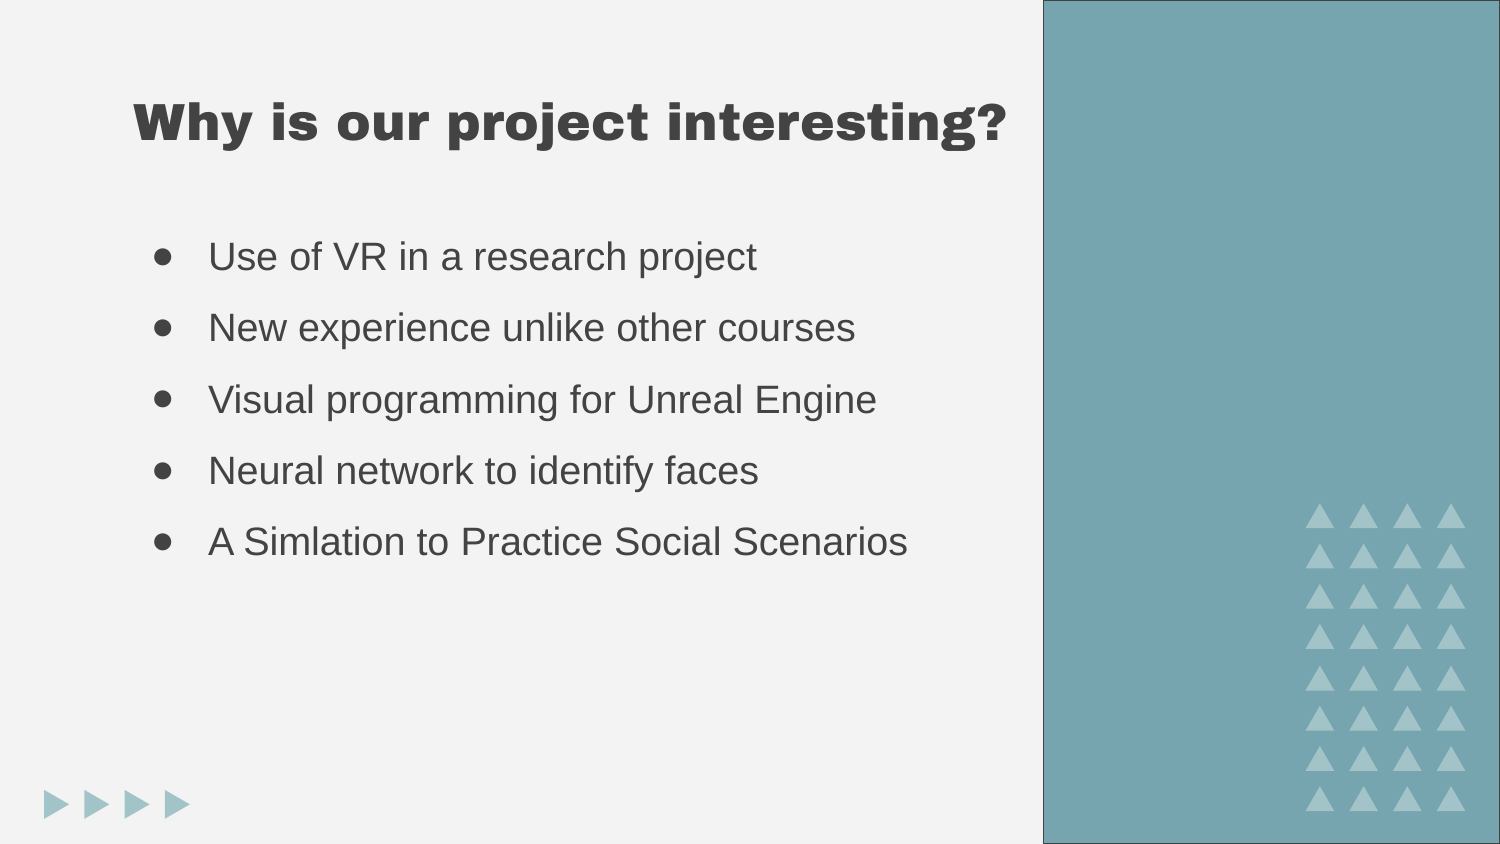

# Why is our project interesting?
Use of VR in a research project
New experience unlike other courses
Visual programming for Unreal Engine
Neural network to identify faces
A Simlation to Practice Social Scenarios